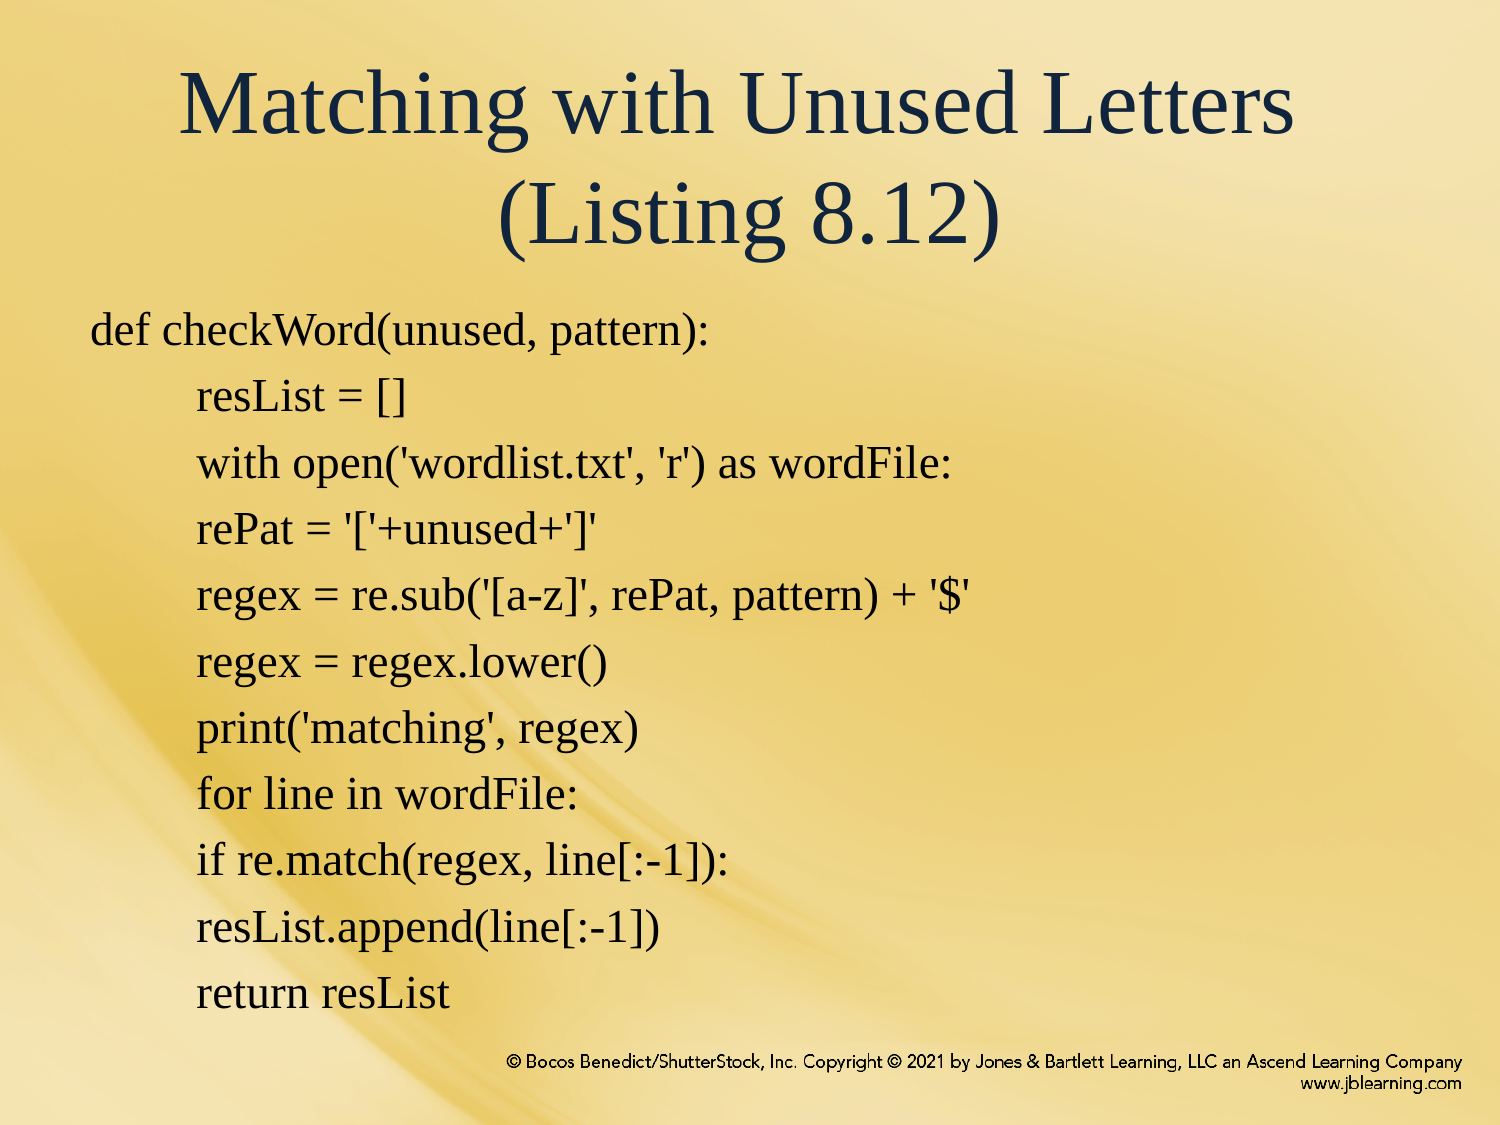

# Matching with Unused Letters (Listing 8.12)
def checkWord(unused, pattern):
	resList = []
	with open('wordlist.txt', 'r') as wordFile:
		rePat = '['+unused+']'
		regex = re.sub('[a-z]', rePat, pattern) + '$'
		regex = regex.lower()
		print('matching', regex)
		for line in wordFile:
			if re.match(regex, line[:-1]):
				resList.append(line[:-1])
	return resList